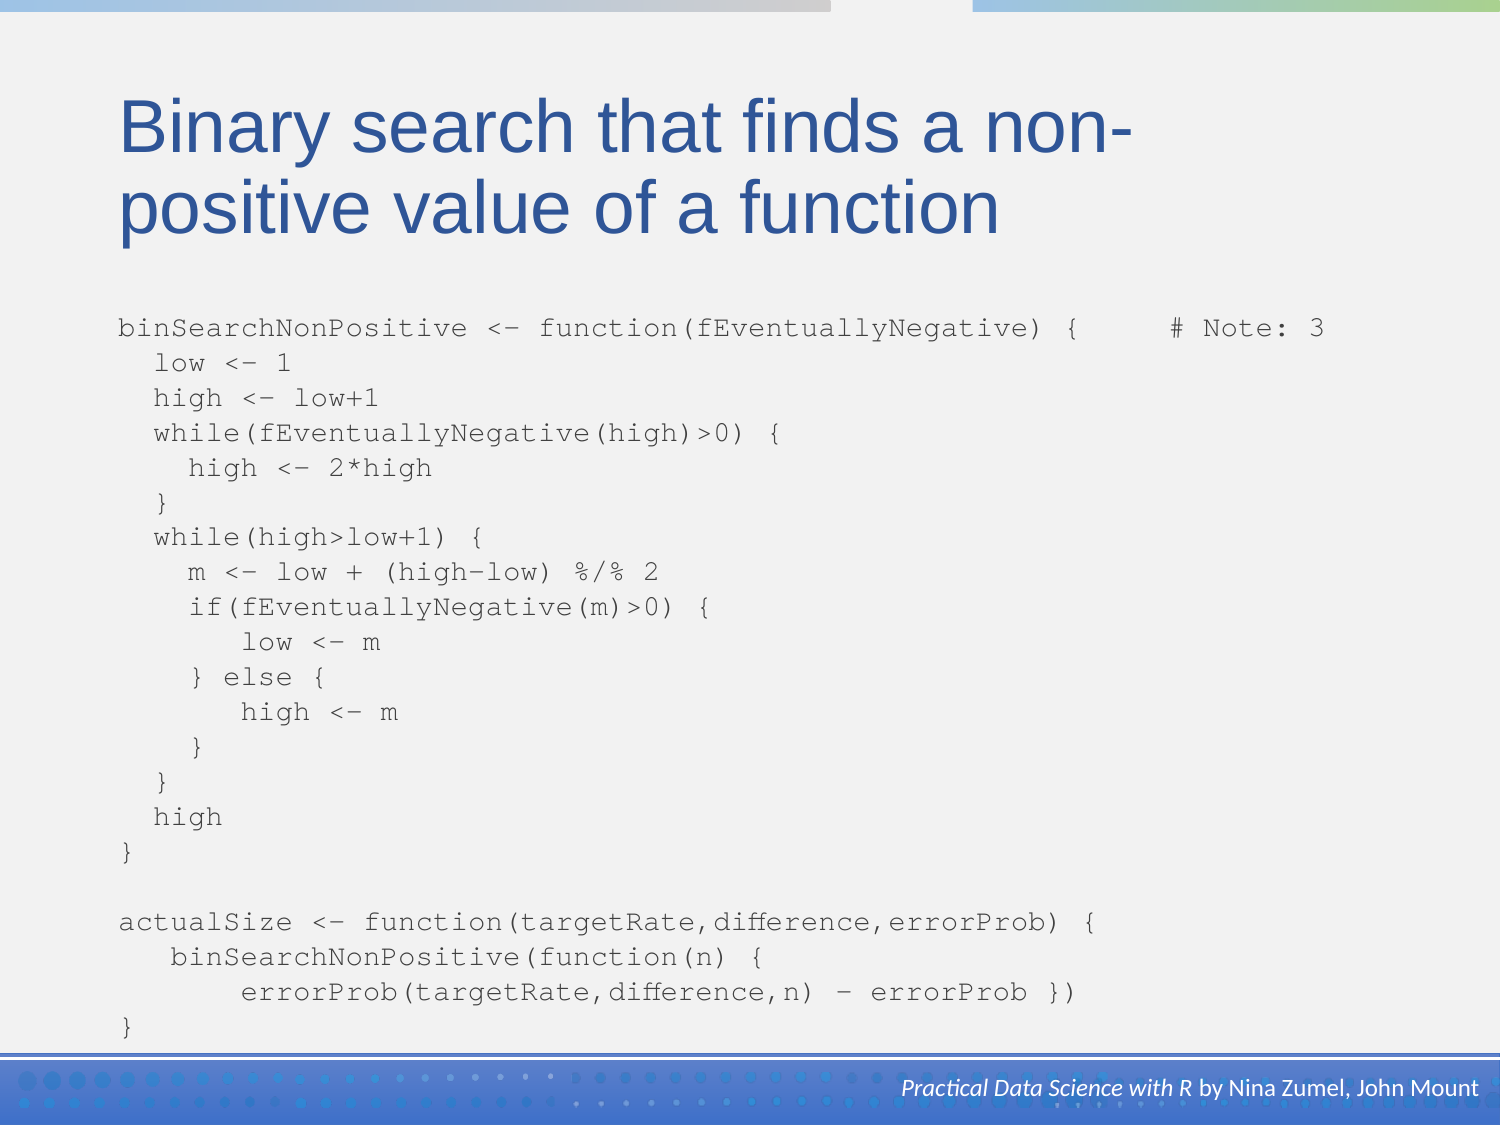

# Binary search that finds a non-positive value of a function
binSearchNonPositive <- function(fEventuallyNegative) { 	# Note: 3
  low <- 1
  high <- low+1
  while(fEventuallyNegative(high)>0) {
    high <- 2*high
  }
  while(high>low+1) {
    m <- low + (high-low) %/% 2
    if(fEventuallyNegative(m)>0) {
       low <- m
    } else {
       high <- m
    }
  }
  high
}

actualSize <- function(targetRate,difference,errorProb) {
   binSearchNonPositive(function(n) {
       errorProb(targetRate,difference,n) - errorProb })
}
Practical Data Science with R by Nina Zumel, John Mount